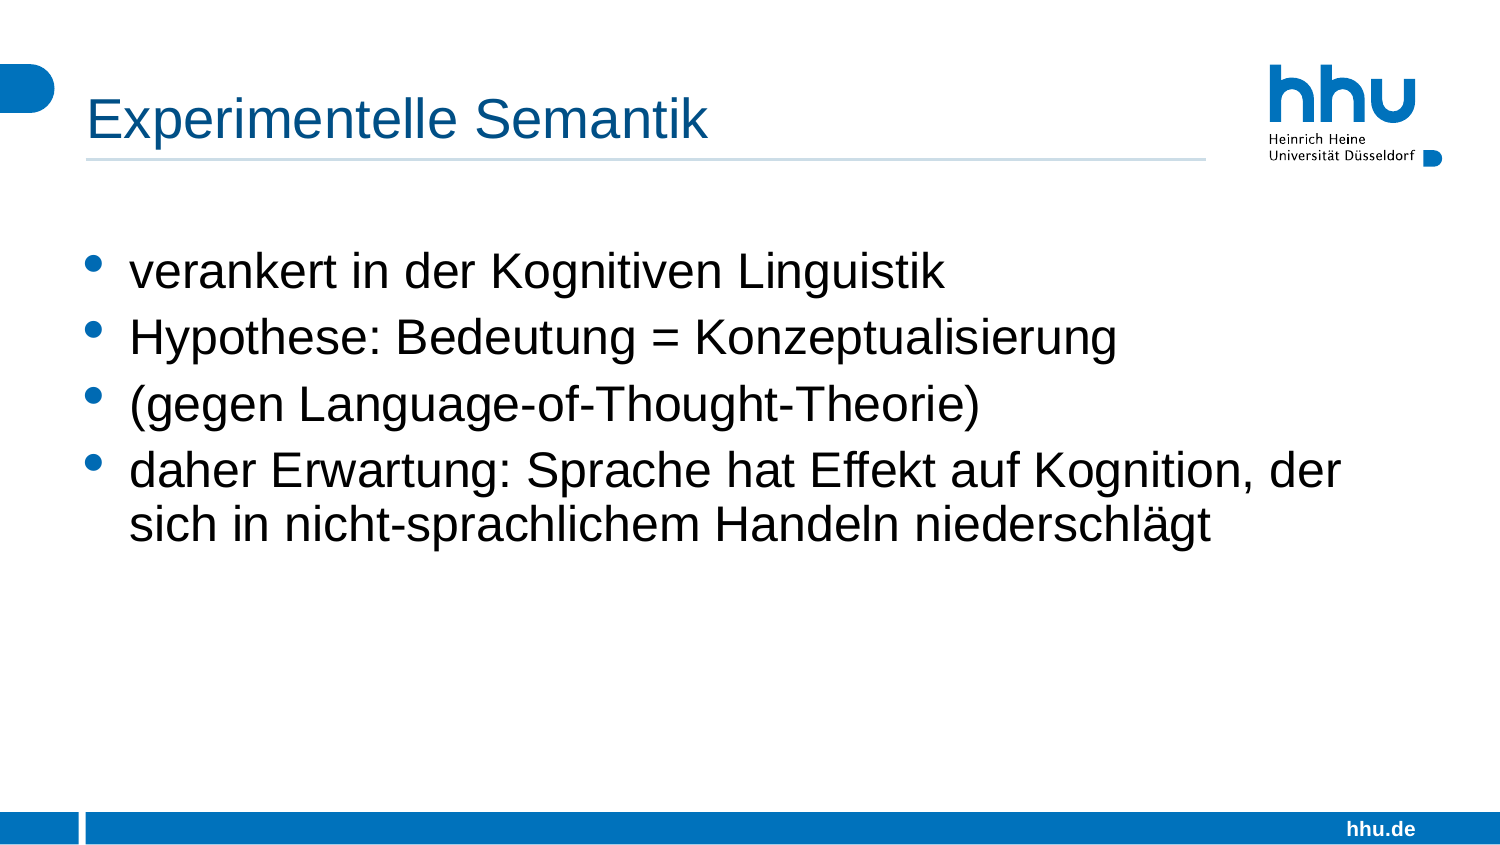

# Experimentelle Semantik
verankert in der Kognitiven Linguistik
Hypothese: Bedeutung = Konzeptualisierung
(gegen Language-of-Thought-Theorie)
daher Erwartung: Sprache hat Effekt auf Kognition, der sich in nicht-sprachlichem Handeln niederschlägt